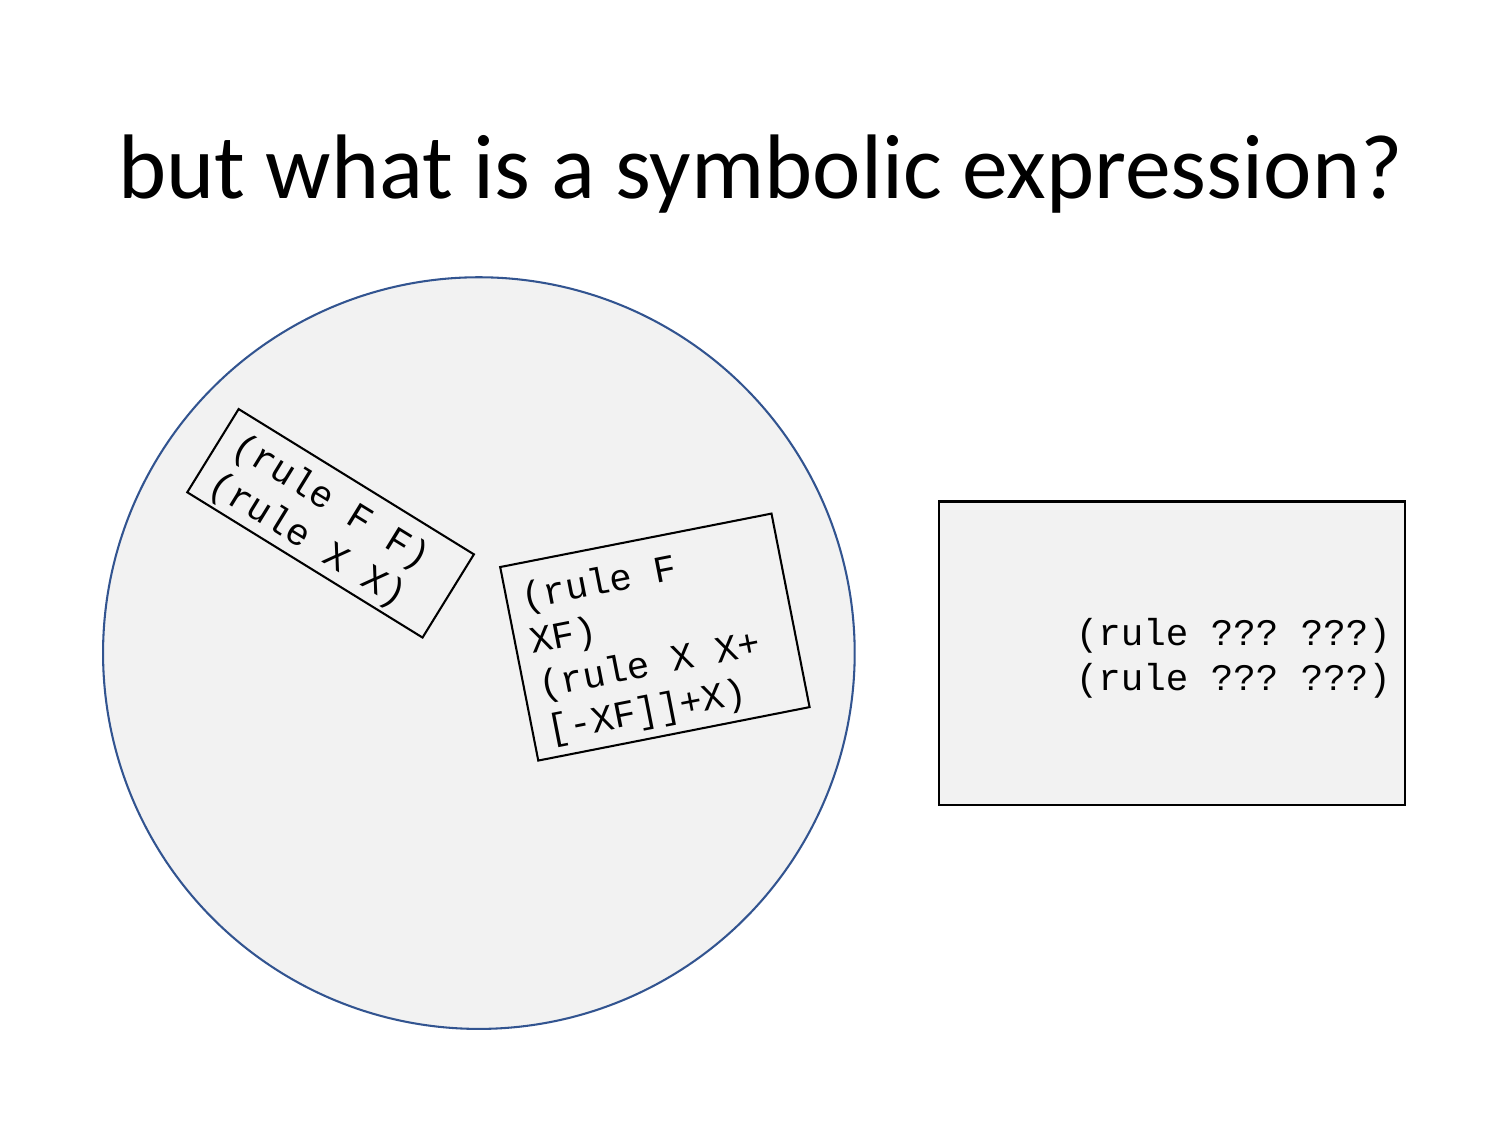

# but what is a symbolic expression?

(rule F F)
(rule X X)
(rule ??? ???)
(rule ??? ???)
(rule F XF)
(rule X X+ [-XF]]+X)